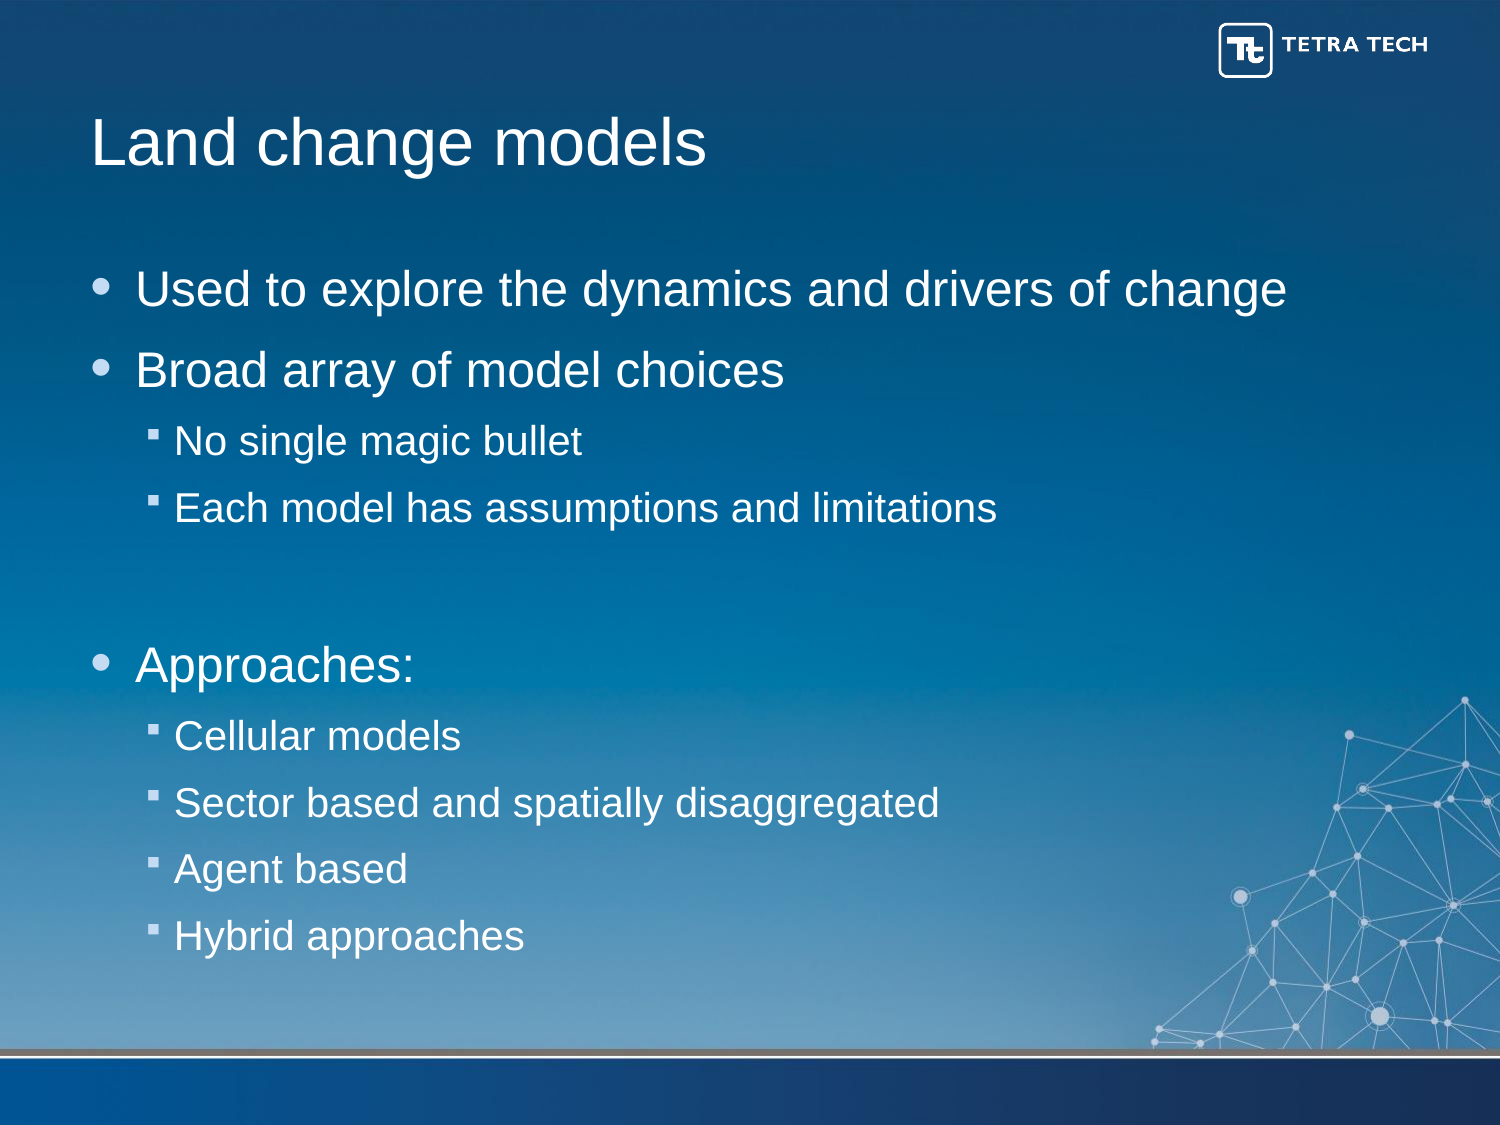

# Land change models
Used to explore the dynamics and drivers of change
Broad array of model choices
No single magic bullet
Each model has assumptions and limitations

Approaches:
Cellular models
Sector based and spatially disaggregated
Agent based
Hybrid approaches